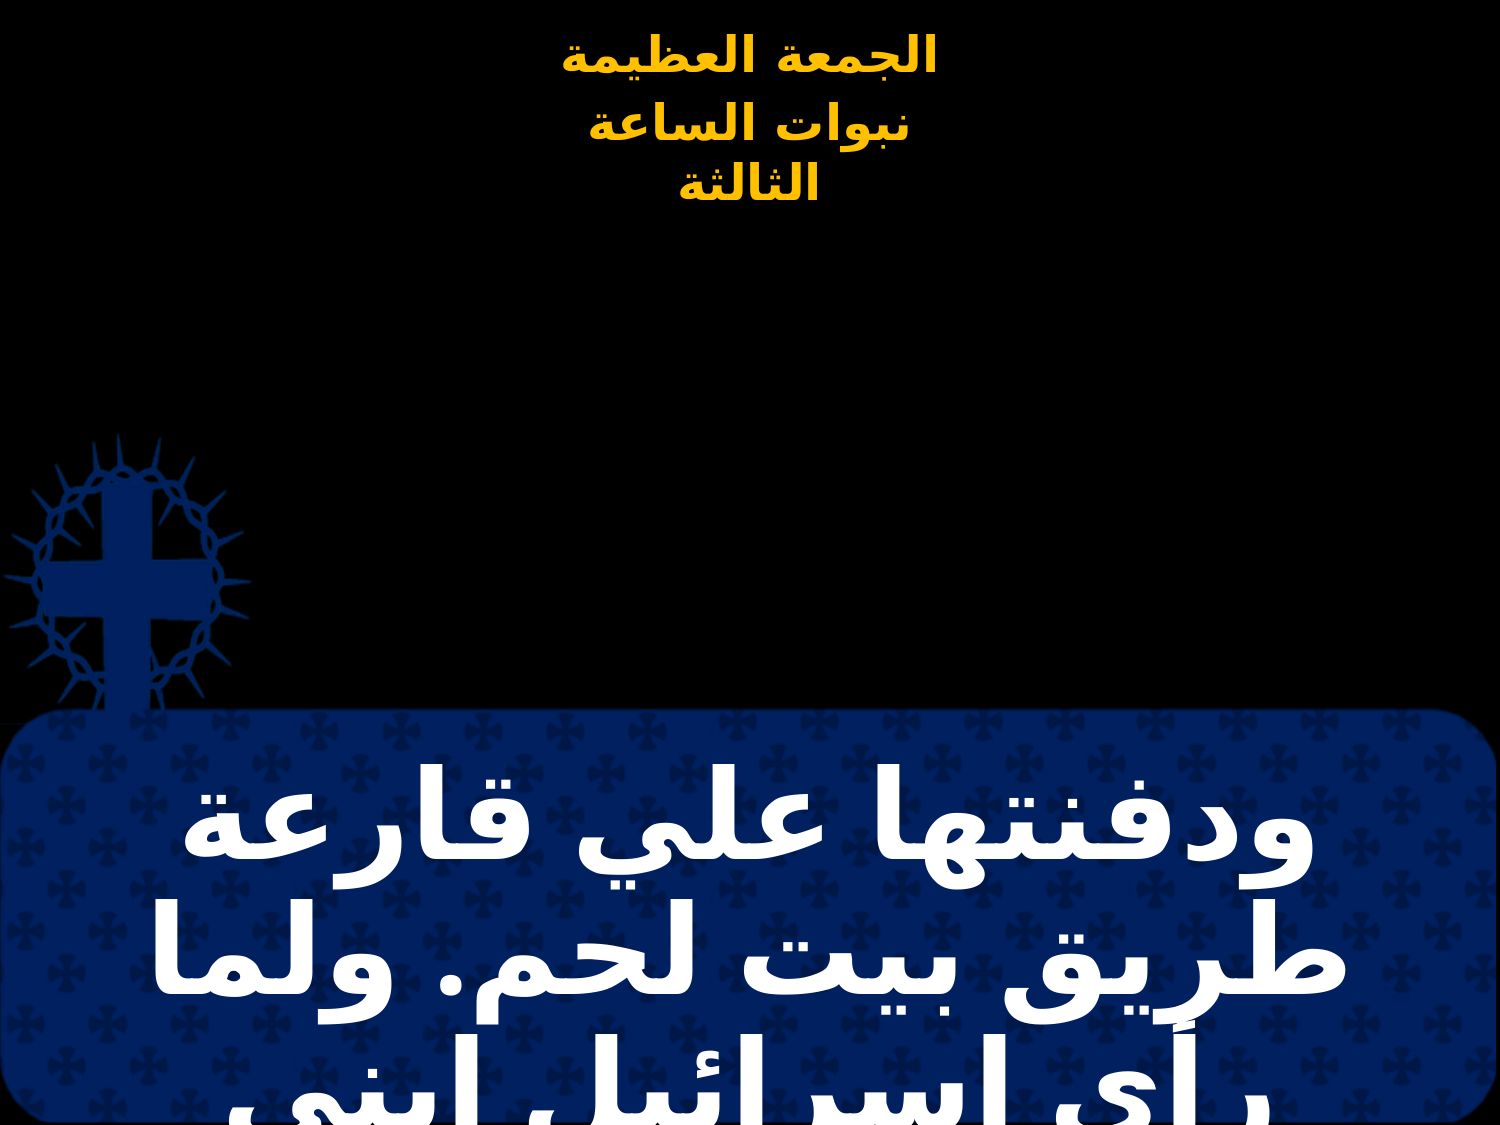

# ودفنتها علي قارعة طريق بيت لحم. ولما رأى إسرائيل ابني يوسف قال: